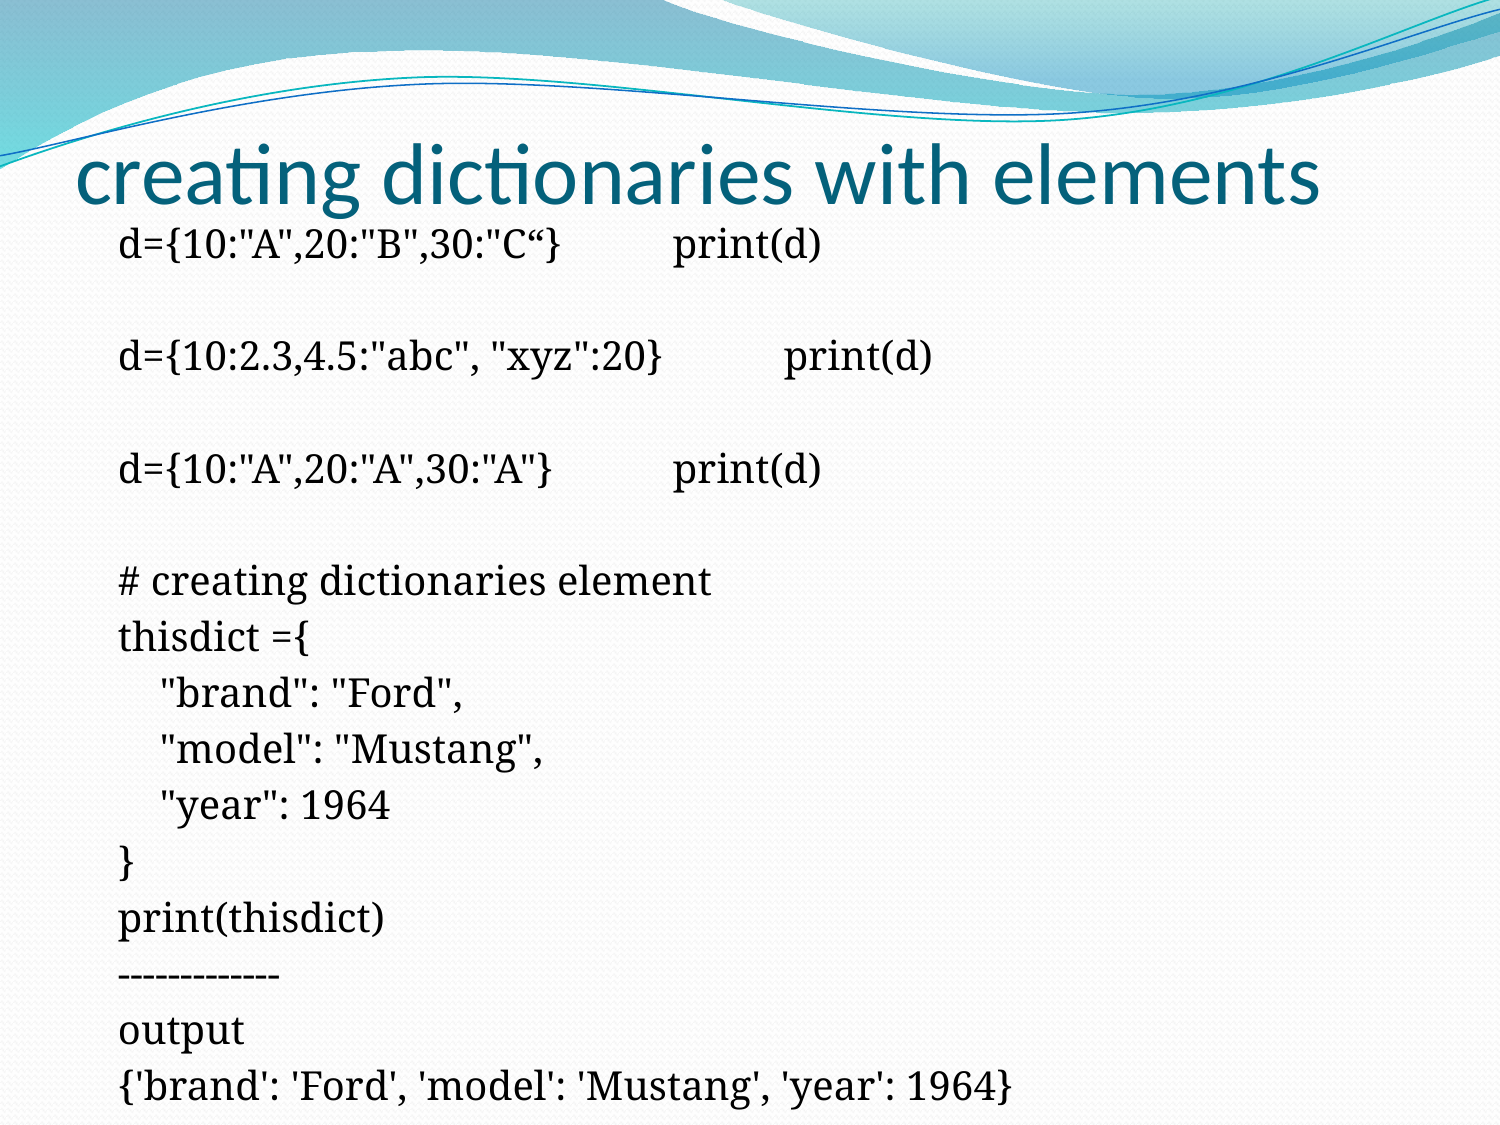

# creating dictionaries with elements
d={10:"A",20:"B",30:"C“}	print(d)

d={10:2.3,4.5:"abc", "xyz":20} 	print(d)

d={10:"A",20:"A",30:"A"}  	print(d)

# creating dictionaries element
thisdict ={
    "brand": "Ford",
    "model": "Mustang",
    "year": 1964
}
print(thisdict)
-------------
output
{'brand': 'Ford', 'model': 'Mustang', 'year': 1964}